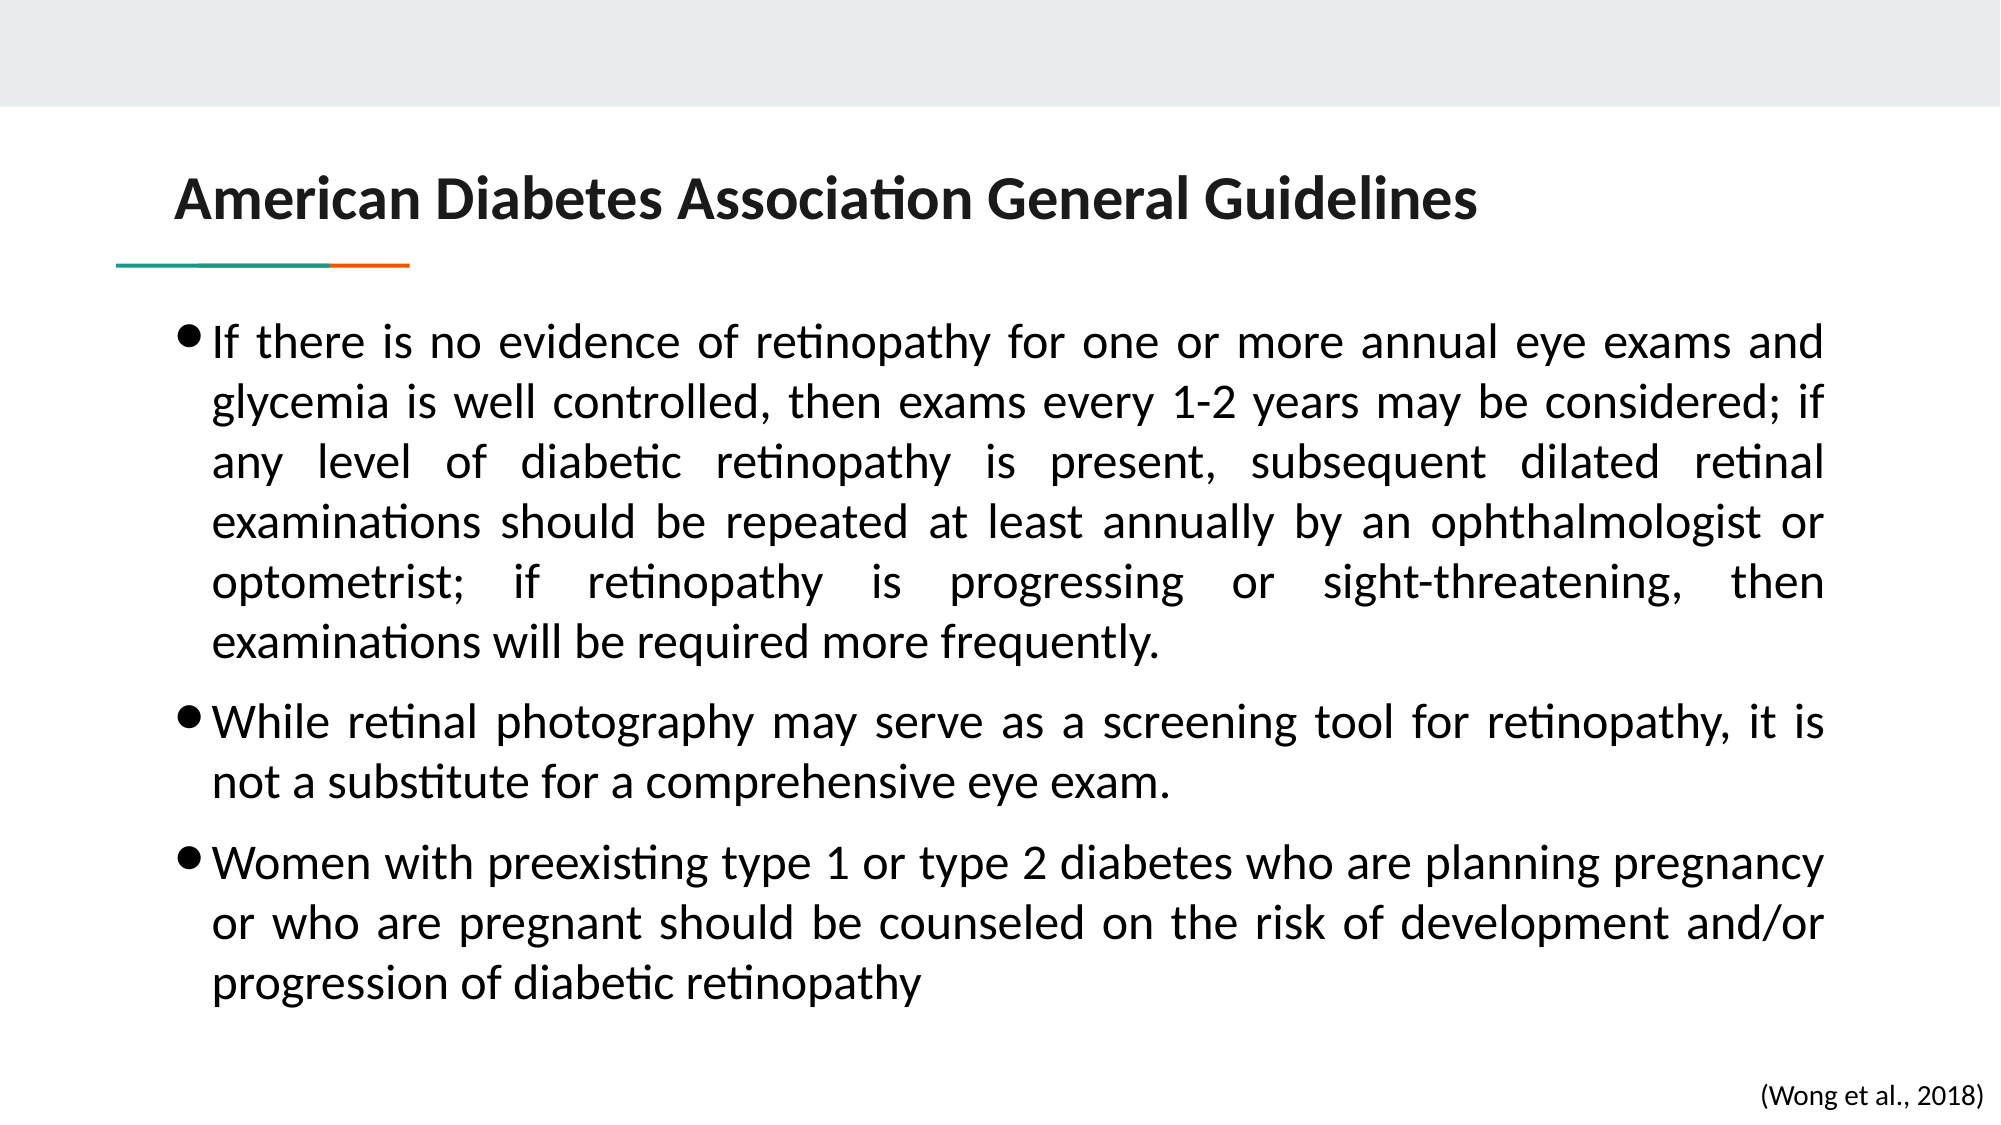

# American Diabetes Association General Guidelines
If there is no evidence of retinopathy for one or more annual eye exams and glycemia is well controlled, then exams every 1-2 years may be considered; if any level of diabetic retinopathy is present, subsequent dilated retinal examinations should be repeated at least annually by an ophthalmologist or optometrist; if retinopathy is progressing or sight-threatening, then examinations will be required more frequently.
While retinal photography may serve as a screening tool for retinopathy, it is not a substitute for a comprehensive eye exam.
Women with preexisting type 1 or type 2 diabetes who are planning pregnancy or who are pregnant should be counseled on the risk of development and/or progression of diabetic retinopathy
(Wong et al., 2018)